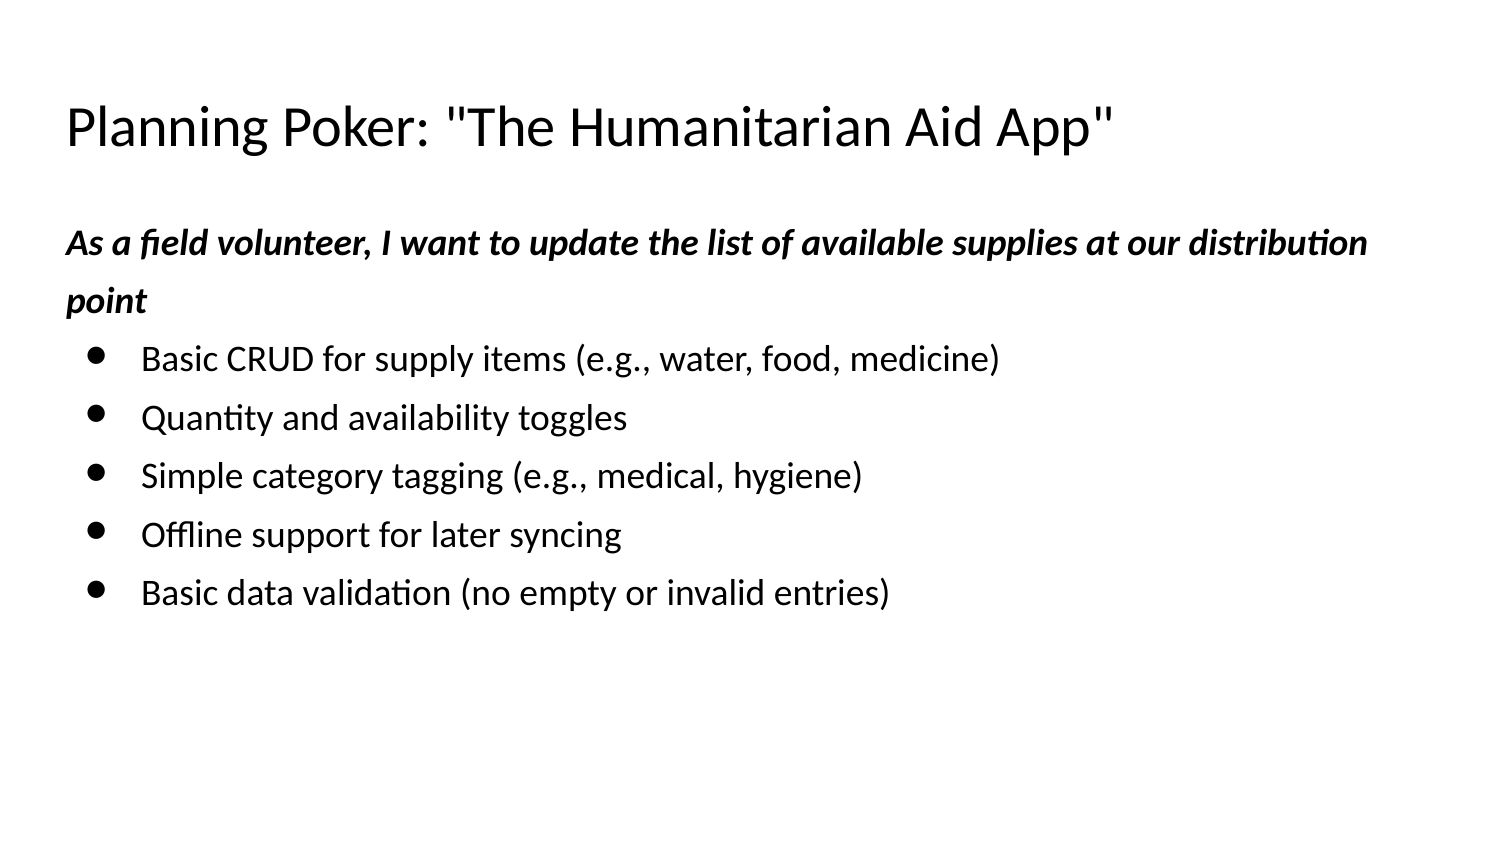

# Planning Poker: "The Humanitarian Aid App"
As a field volunteer, I want to update the list of available supplies at our distribution point
Basic CRUD for supply items (e.g., water, food, medicine)
Quantity and availability toggles
Simple category tagging (e.g., medical, hygiene)
Offline support for later syncing
Basic data validation (no empty or invalid entries)